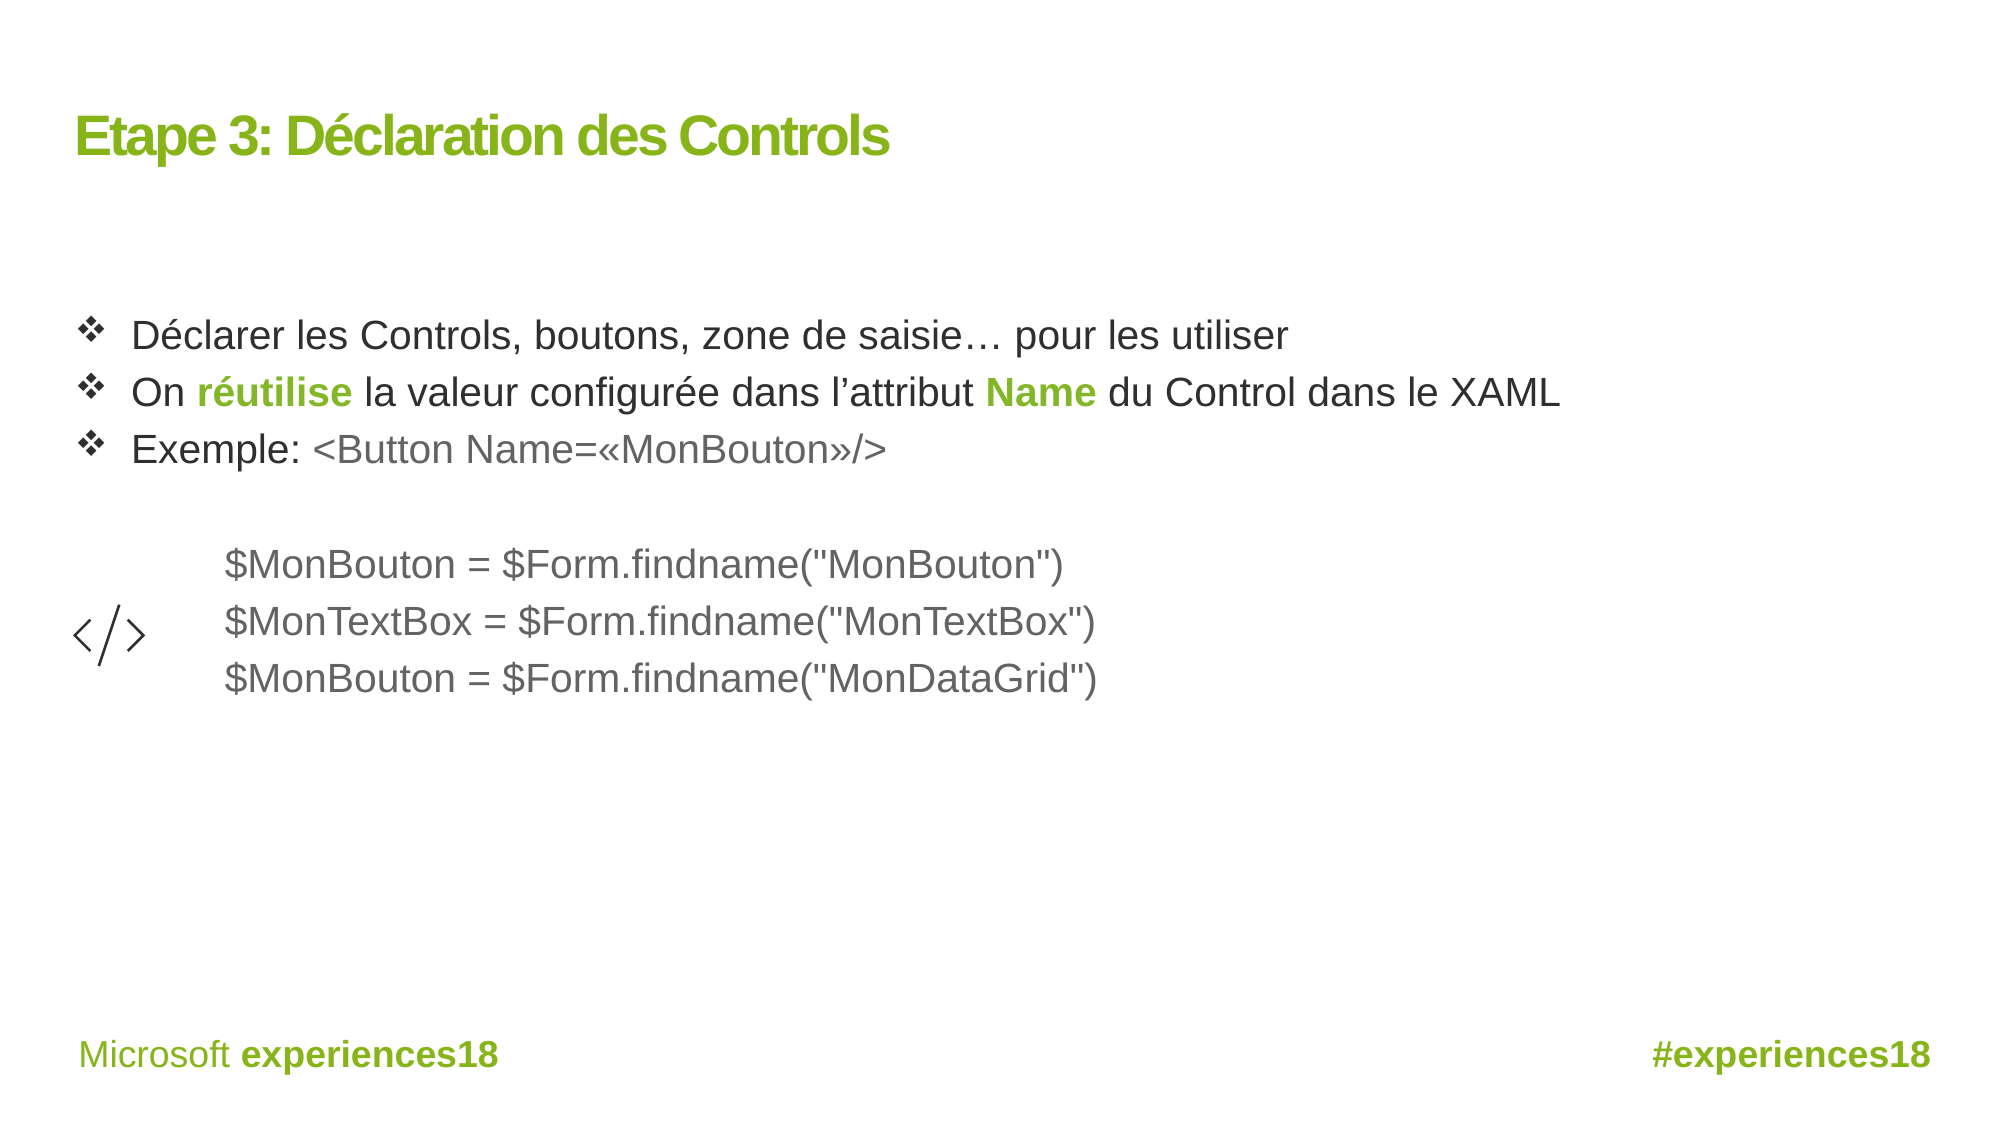

# Etape 3: Déclaration des Controls
Déclarer les Controls, boutons, zone de saisie… pour les utiliser
On réutilise la valeur configurée dans l’attribut Name du Control dans le XAML
Exemple: <Button Name=«MonBouton»/>

	$MonBouton = $Form.findname("MonBouton")
	$MonTextBox = $Form.findname("MonTextBox")
	$MonBouton = $Form.findname("MonDataGrid")